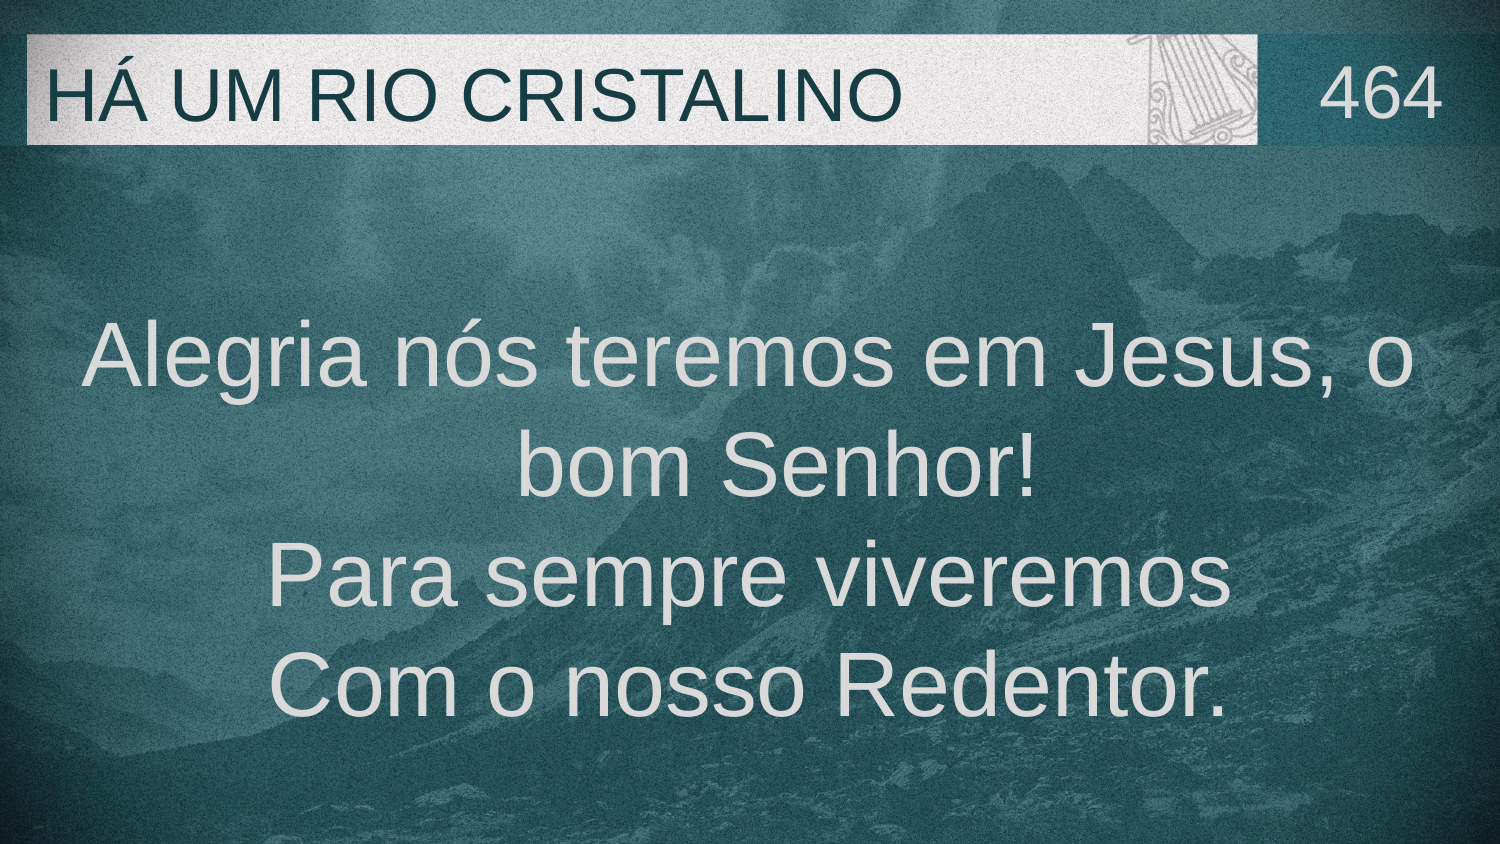

# HÁ UM RIO CRISTALINO
464
Alegria nós teremos em Jesus, o bom Senhor!
Para sempre viveremos
Com o nosso Redentor.